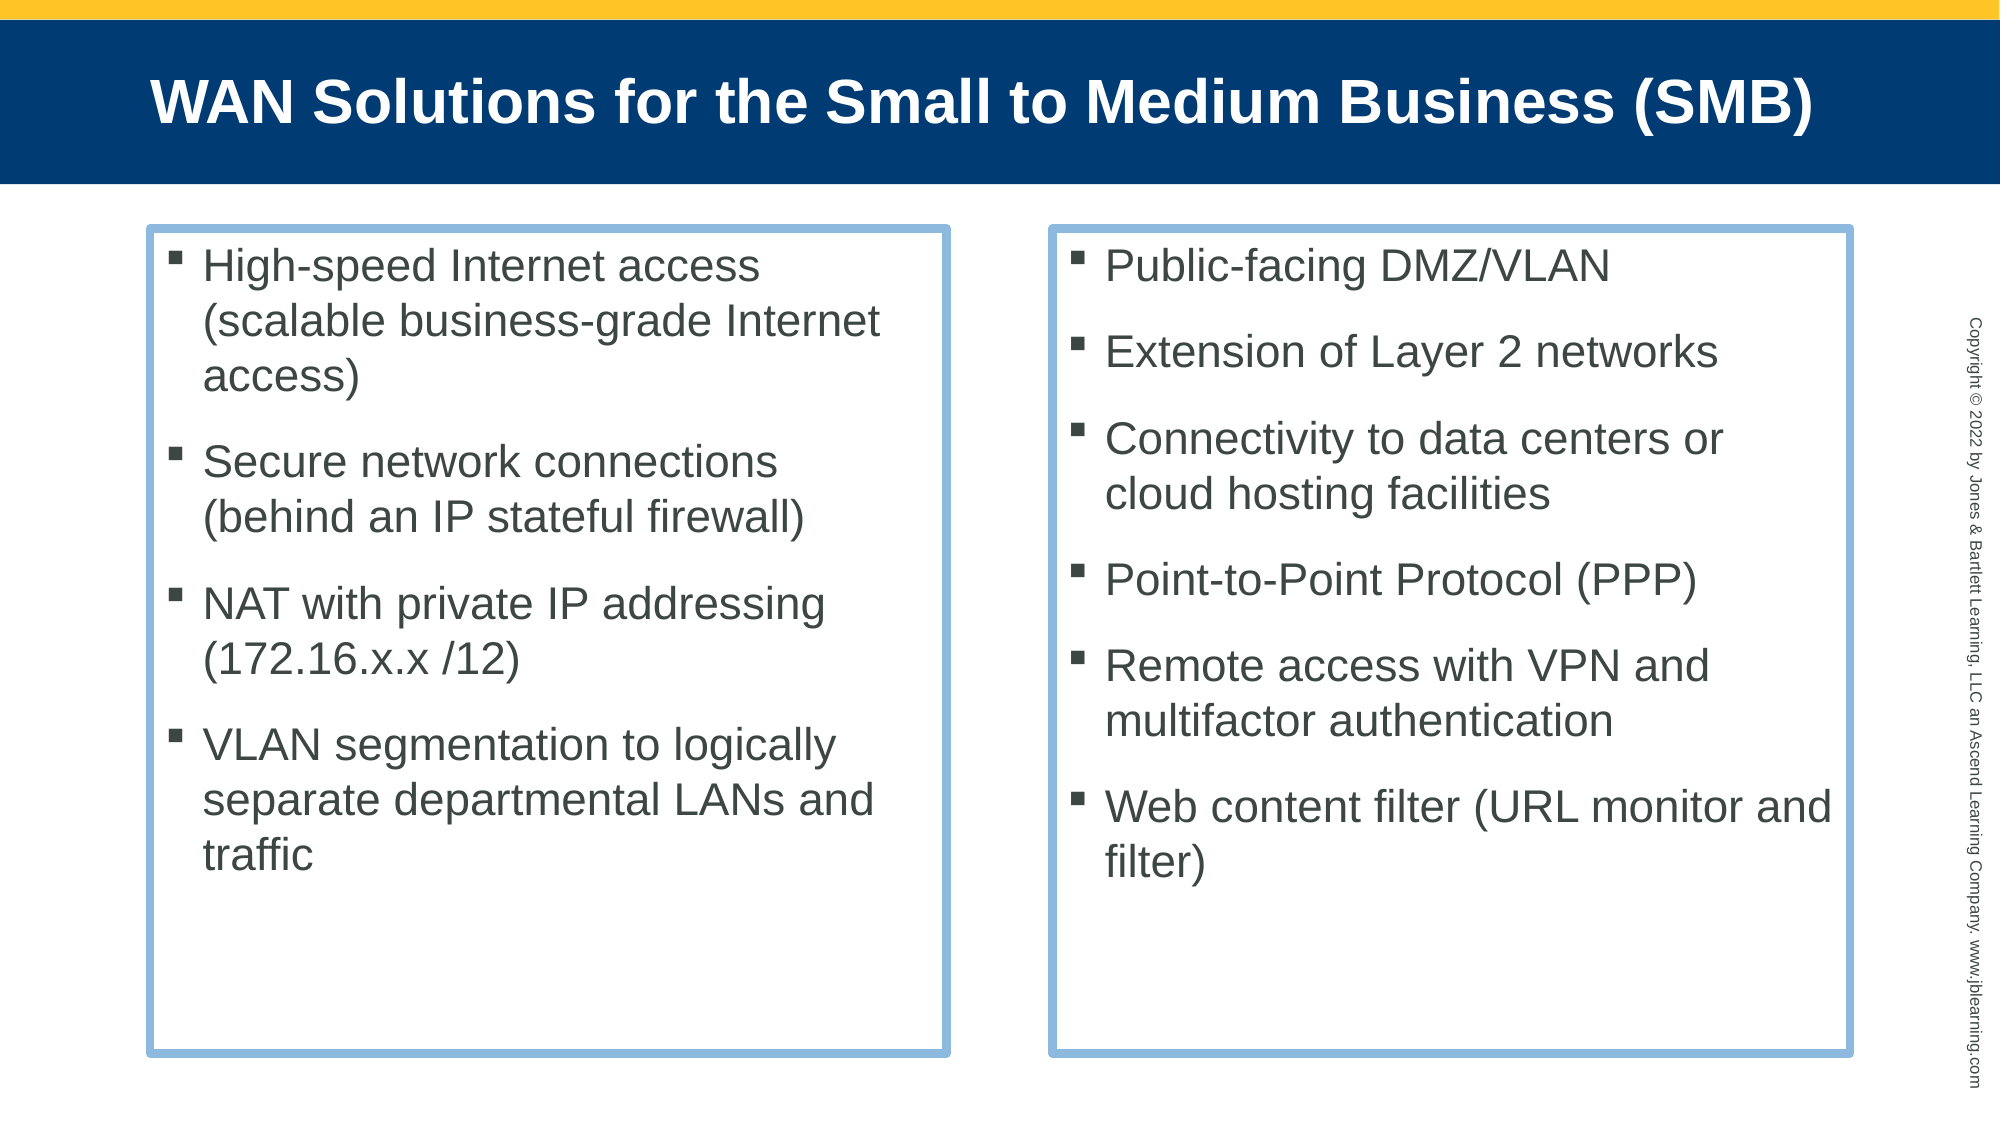

# WAN Solutions for the Small to Medium Business (SMB)
High-speed Internet access (scalable business-grade Internet access)
Secure network connections (behind an IP stateful firewall)
NAT with private IP addressing (172.16.x.x /12)
VLAN segmentation to logically separate departmental LANs and traffic

Public-facing DMZ/VLAN
Extension of Layer 2 networks
Connectivity to data centers or cloud hosting facilities
Point-to-Point Protocol (PPP)
Remote access with VPN and multifactor authentication
Web content filter (URL monitor and filter)